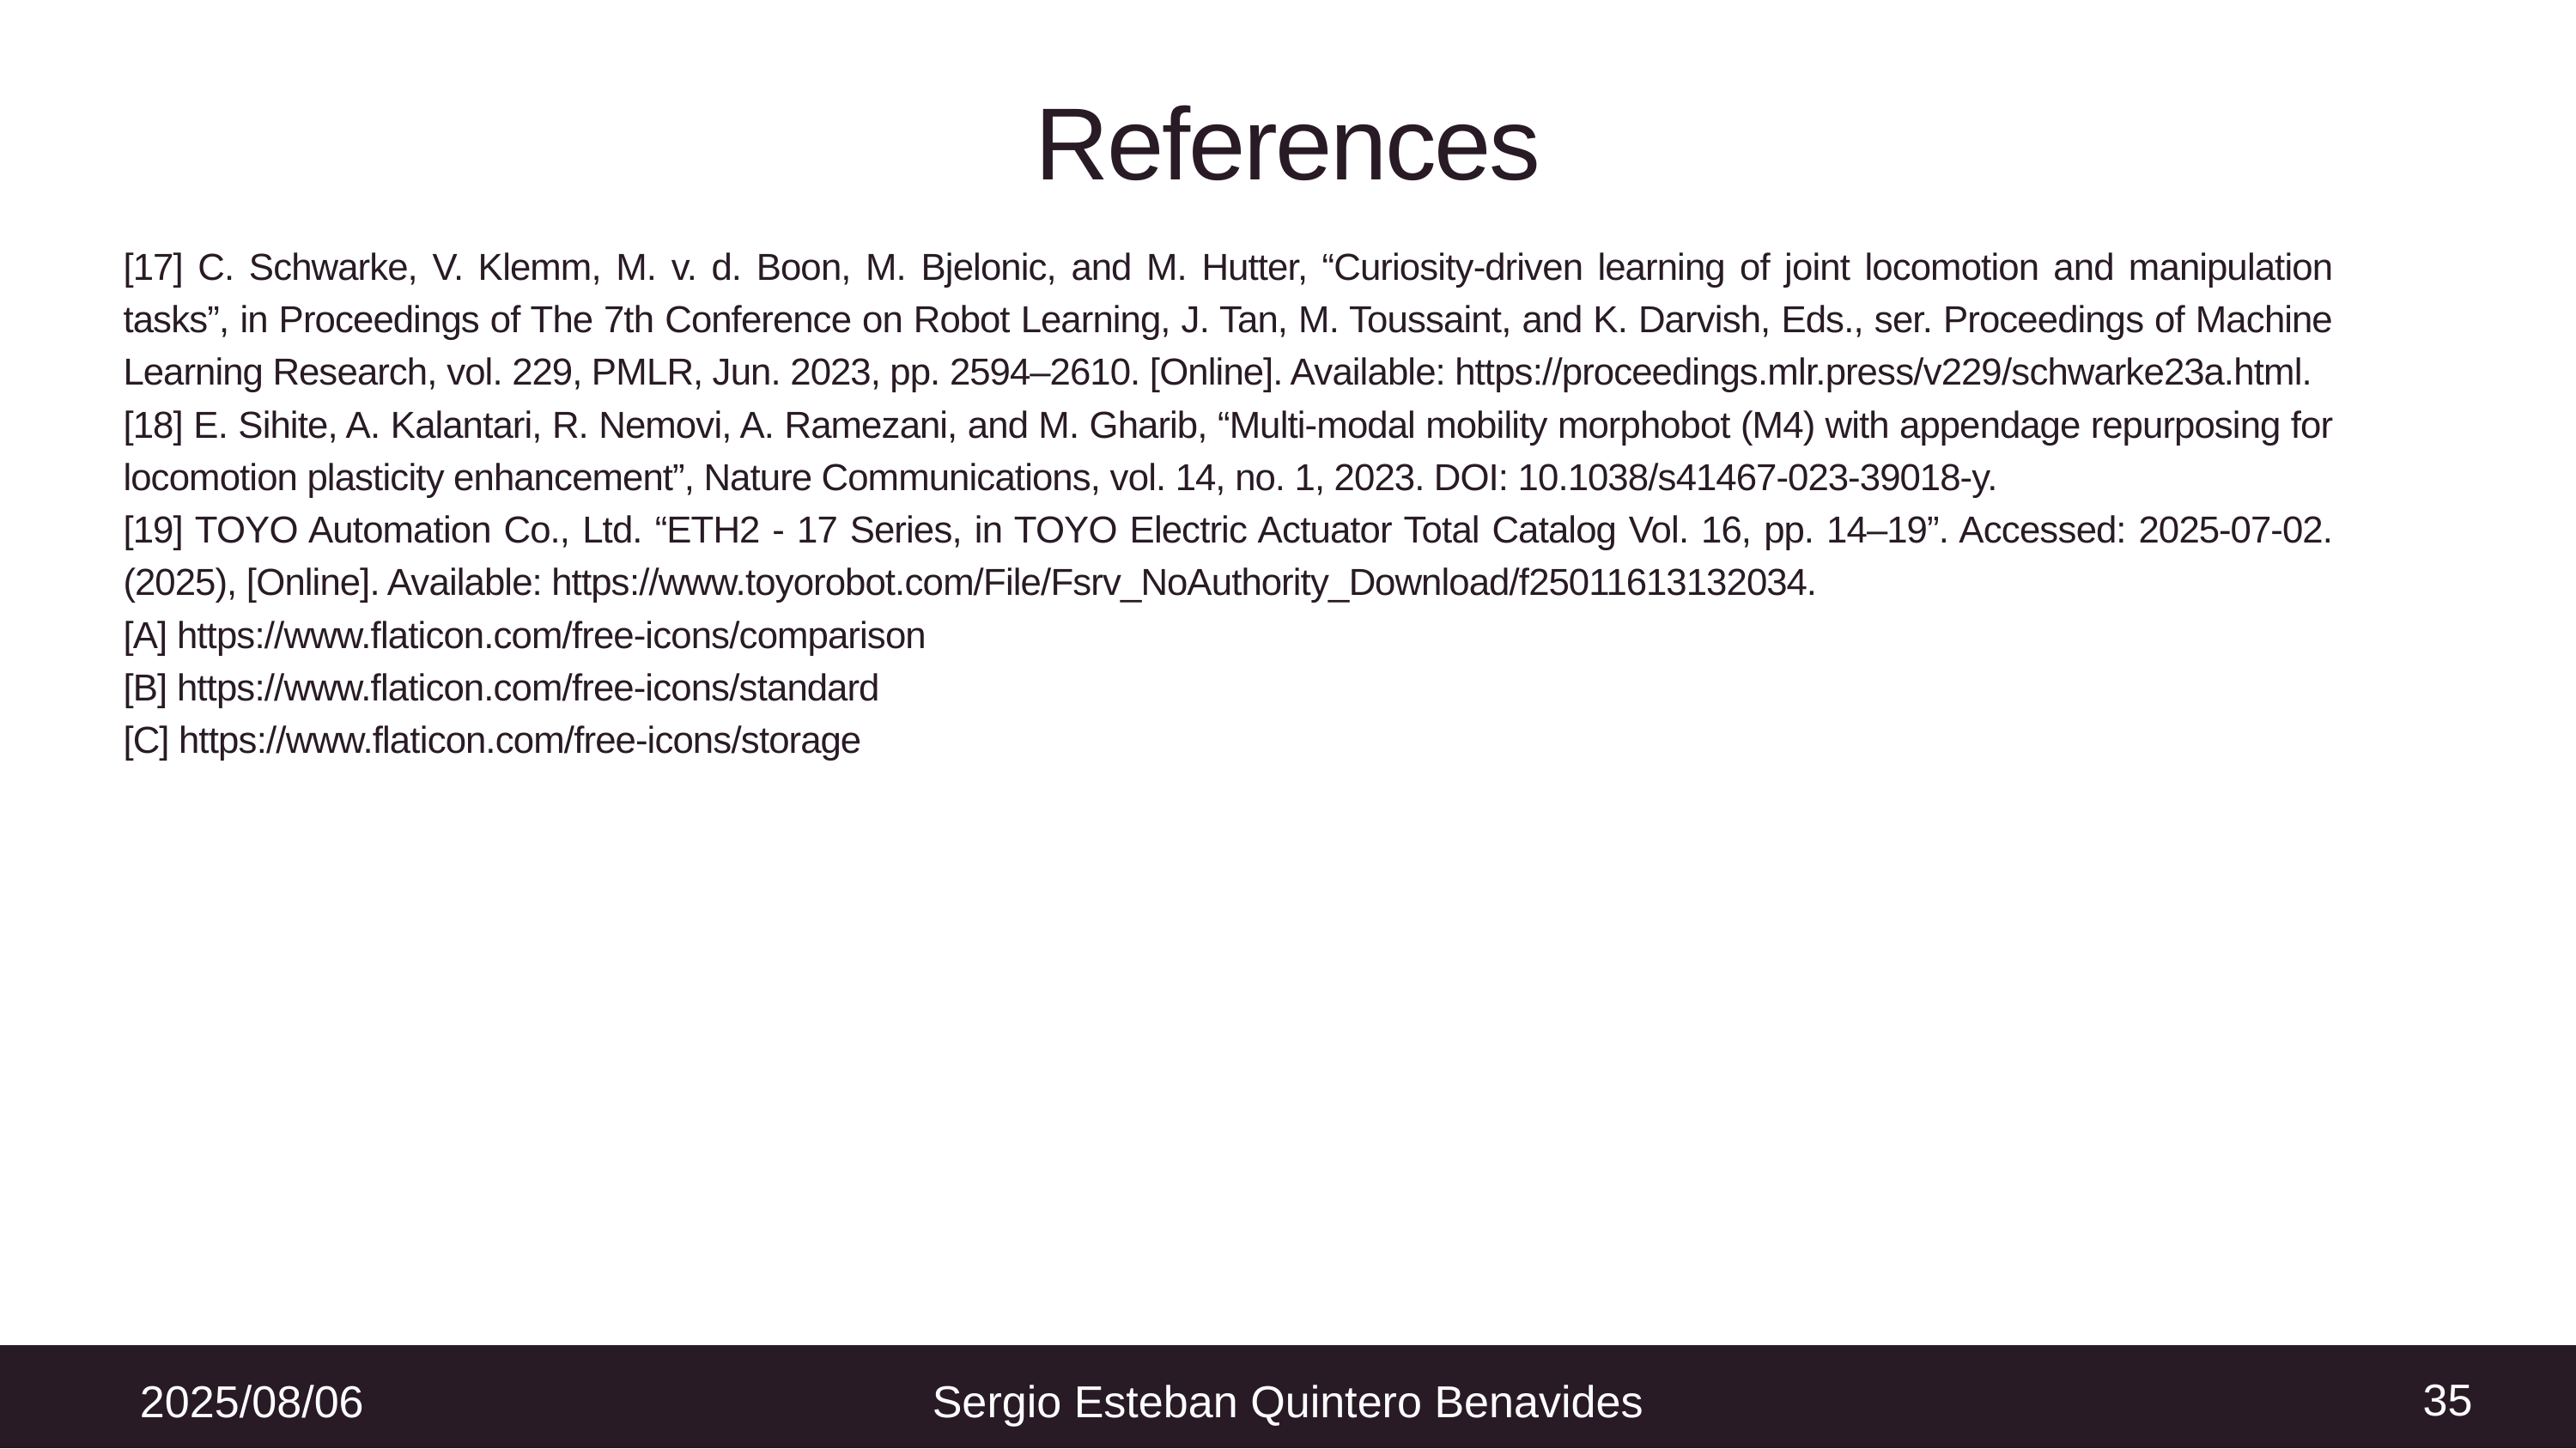

References

[17] C. Schwarke, V. Klemm, M. v. d. Boon, M. Bjelonic, and M. Hutter, “Curiosity-driven learning of joint locomotion and manipulation tasks”, in Proceedings of The 7th Conference on Robot Learning, J. Tan, M. Toussaint, and K. Darvish, Eds., ser. Proceedings of Machine Learning Research, vol. 229, PMLR, Jun. 2023, pp. 2594–2610. [Online]. Available: https://proceedings.mlr.press/v229/schwarke23a.html.
[18] E. Sihite, A. Kalantari, R. Nemovi, A. Ramezani, and M. Gharib, “Multi-modal mobility morphobot (M4) with appendage repurposing for locomotion plasticity enhancement”, Nature Communications, vol. 14, no. 1, 2023. DOI: 10.1038/s41467-023-39018-y.
[19] TOYO Automation Co., Ltd. “ETH2 - 17 Series, in TOYO Electric Actuator Total Catalog Vol. 16, pp. 14–19”. Accessed: 2025-07-02. (2025), [Online]. Available: https://www.toyorobot.com/File/Fsrv_NoAuthority_Download/f25011613132034.
[A] https://www.flaticon.com/free-icons/comparison
[B] https://www.flaticon.com/free-icons/standard
[C] https://www.flaticon.com/free-icons/storage
35
2025/08/06
Sergio Esteban Quintero Benavides